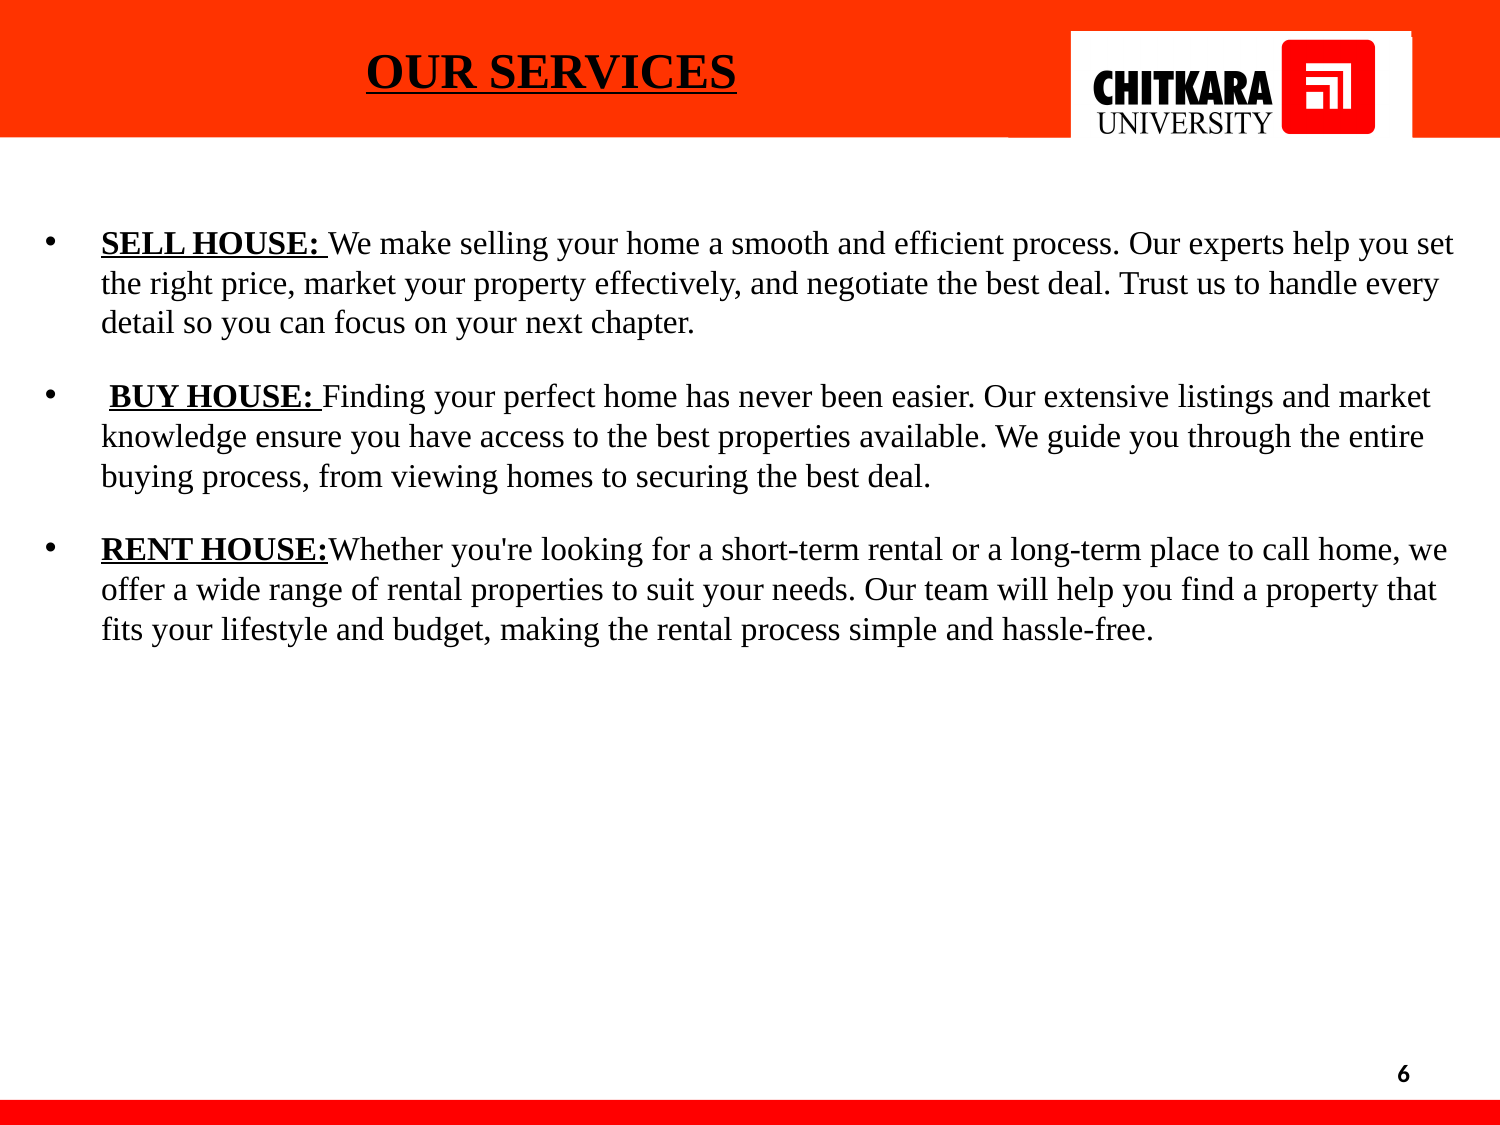

OUR SERVICES
SELL HOUSE: We make selling your home a smooth and efficient process. Our experts help you set the right price, market your property effectively, and negotiate the best deal. Trust us to handle every detail so you can focus on your next chapter.
 BUY HOUSE: Finding your perfect home has never been easier. Our extensive listings and market knowledge ensure you have access to the best properties available. We guide you through the entire buying process, from viewing homes to securing the best deal.
RENT HOUSE:Whether you're looking for a short-term rental or a long-term place to call home, we offer a wide range of rental properties to suit your needs. Our team will help you find a property that fits your lifestyle and budget, making the rental process simple and hassle-free.
6